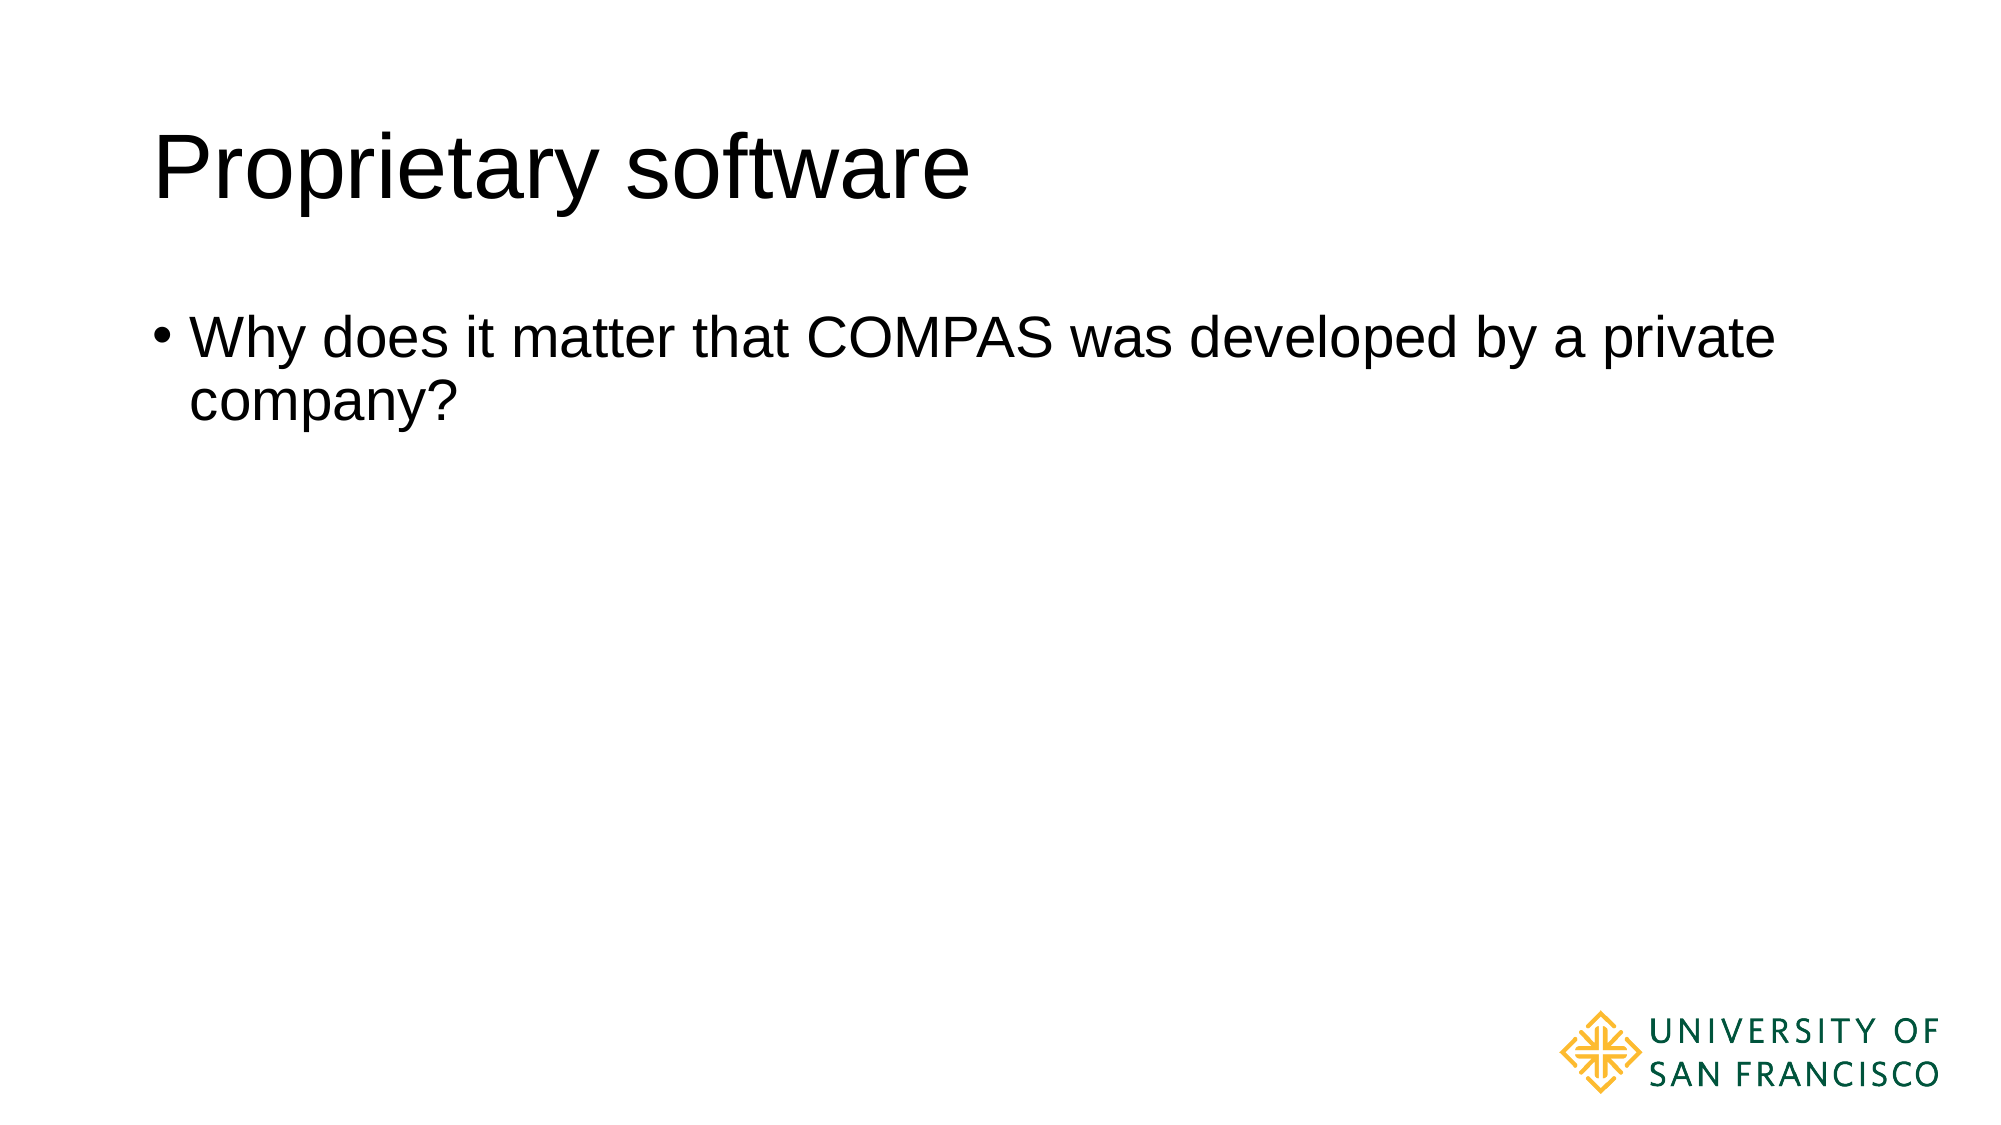

# Proprietary software
Why does it matter that COMPAS was developed by a private company?